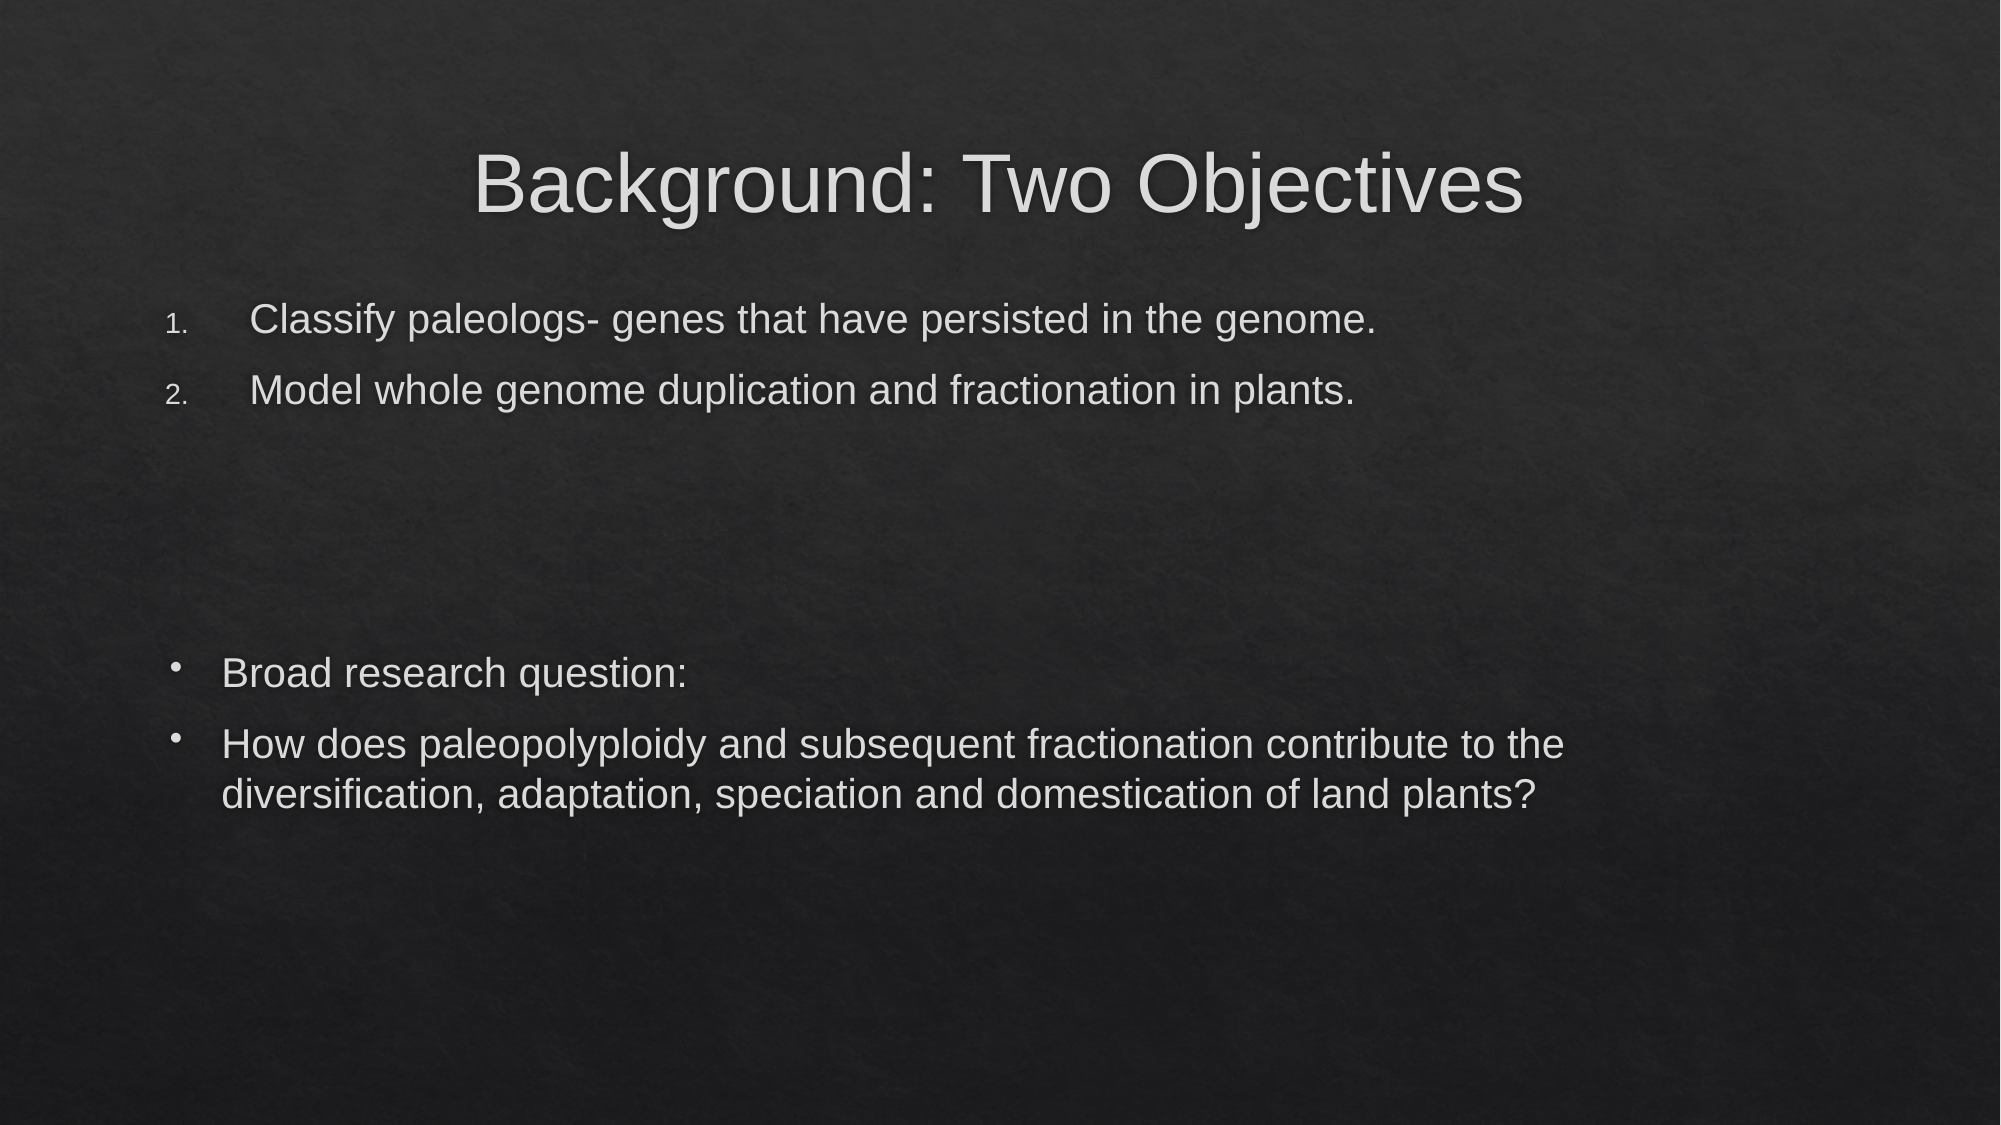

# Background: Two Objectives
Classify paleologs- genes that have persisted in the genome.
Model whole genome duplication and fractionation in plants.

Broad research question:
How does paleopolyploidy and subsequent fractionation contribute to the diversification, adaptation, speciation and domestication of land plants?